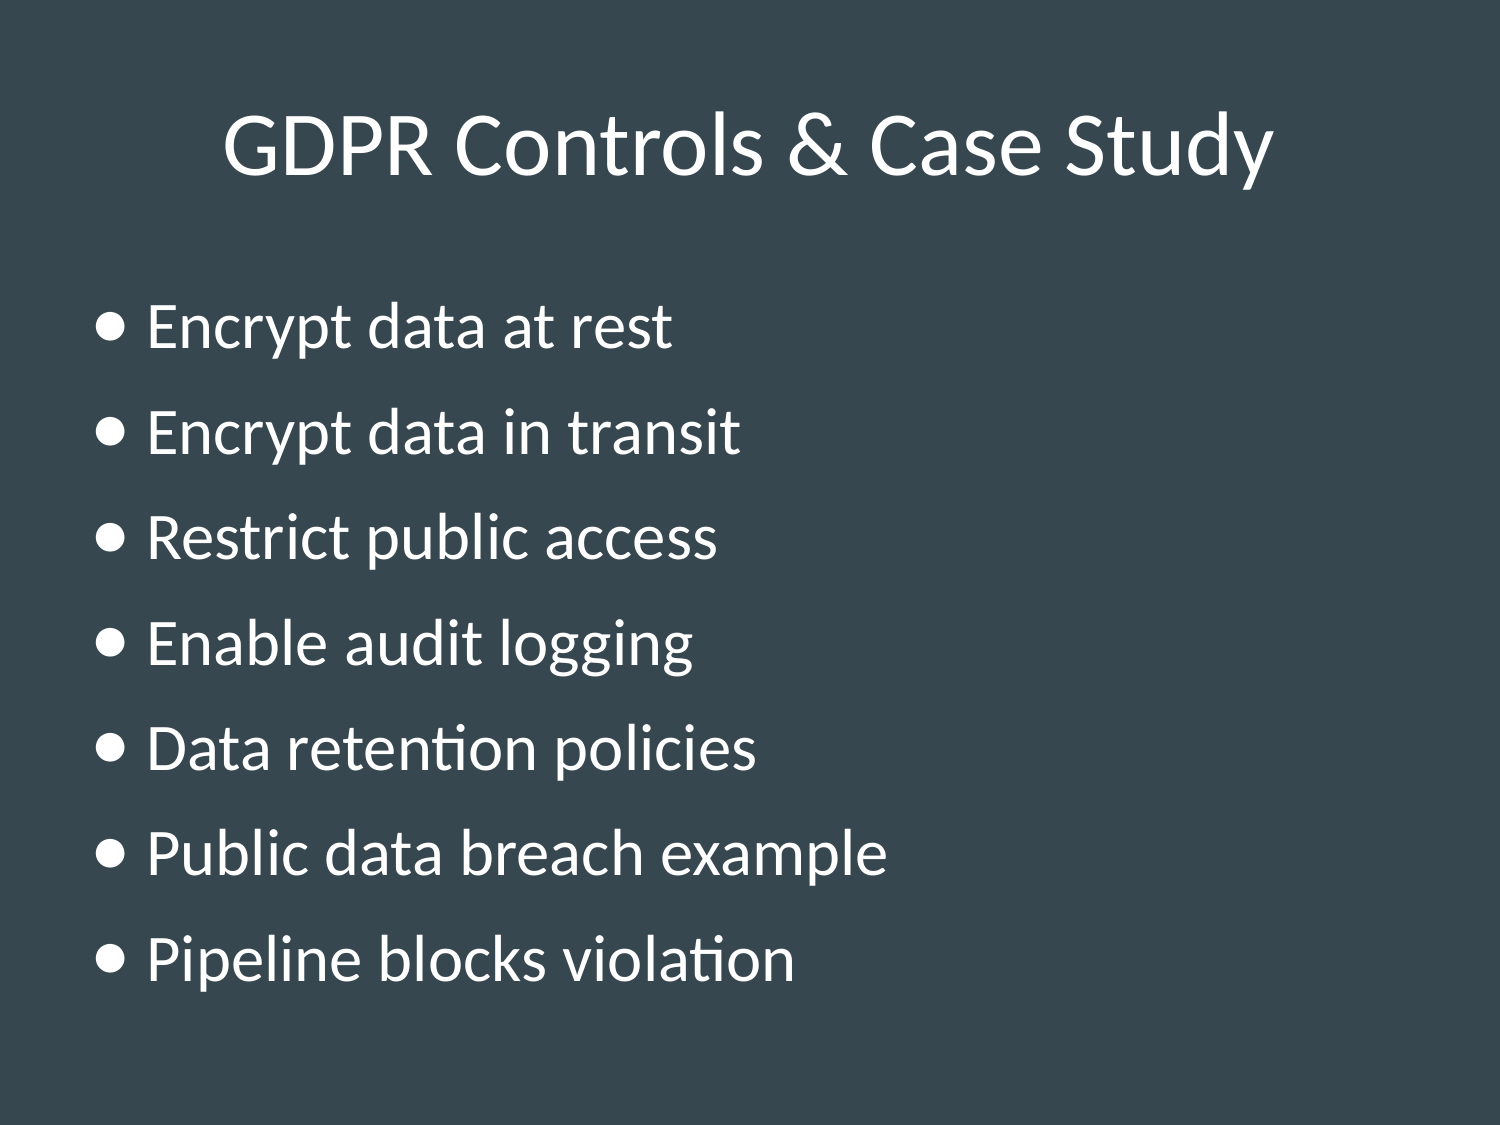

# GDPR Controls & Case Study
Encrypt data at rest
Encrypt data in transit
Restrict public access
Enable audit logging
Data retention policies
Public data breach example
Pipeline blocks violation